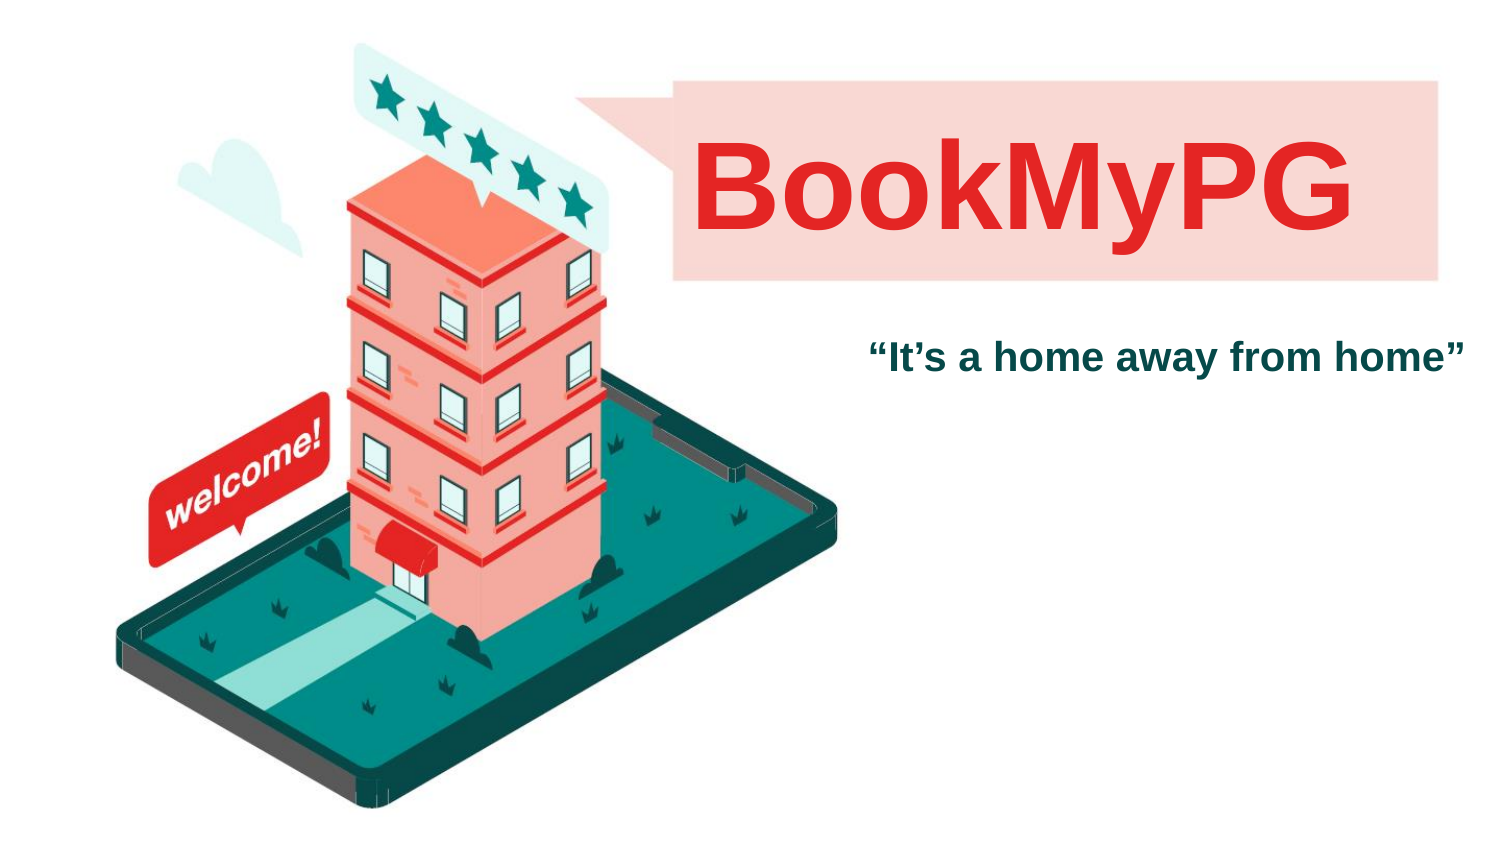

BookMyPG
“It’s a home away from home”